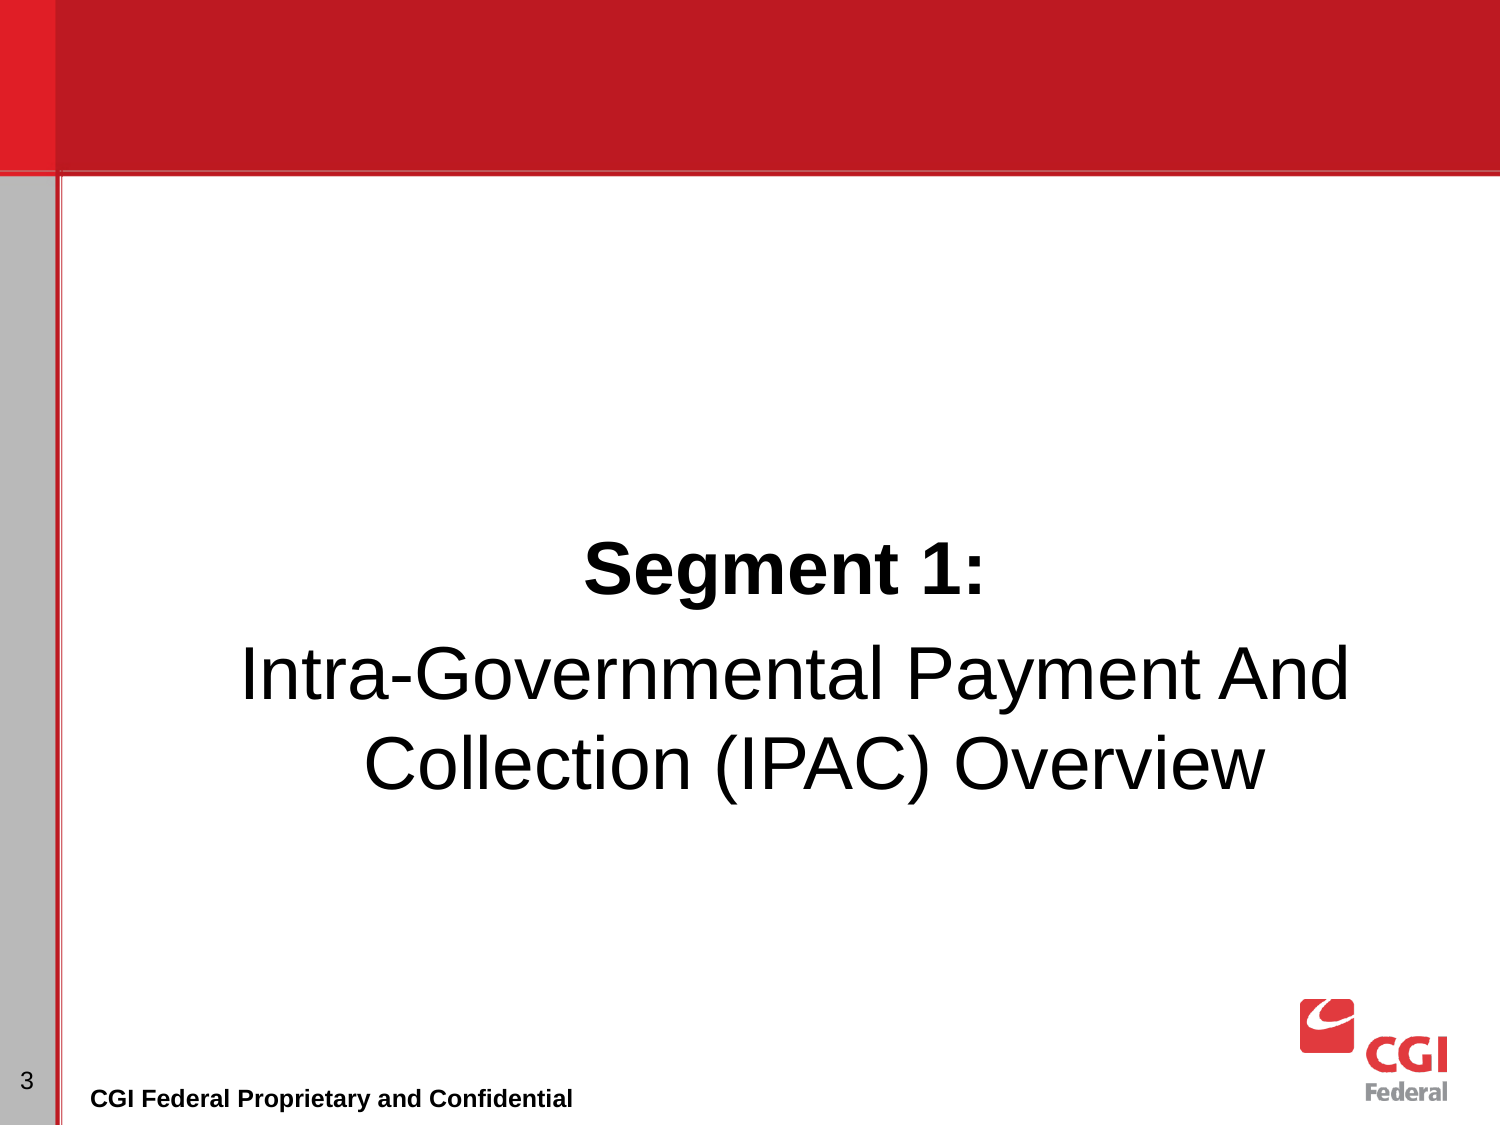

Segment 1:
Intra-Governmental Payment And Collection (IPAC) Overview
3
CGI Federal Proprietary and Confidential